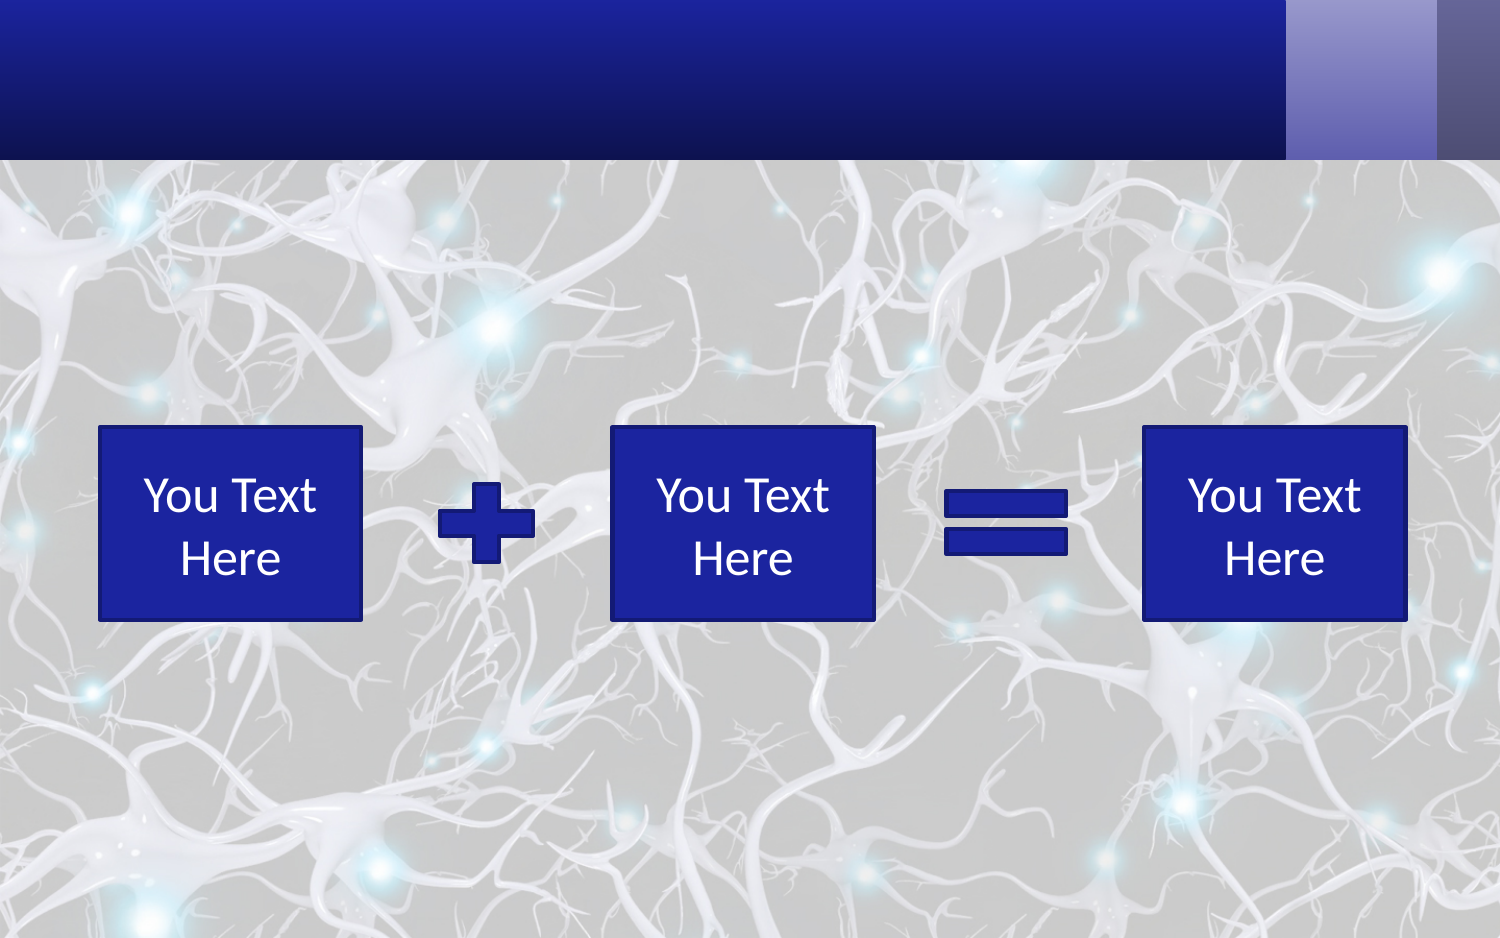

#
You Text Here
You Text Here
You Text Here